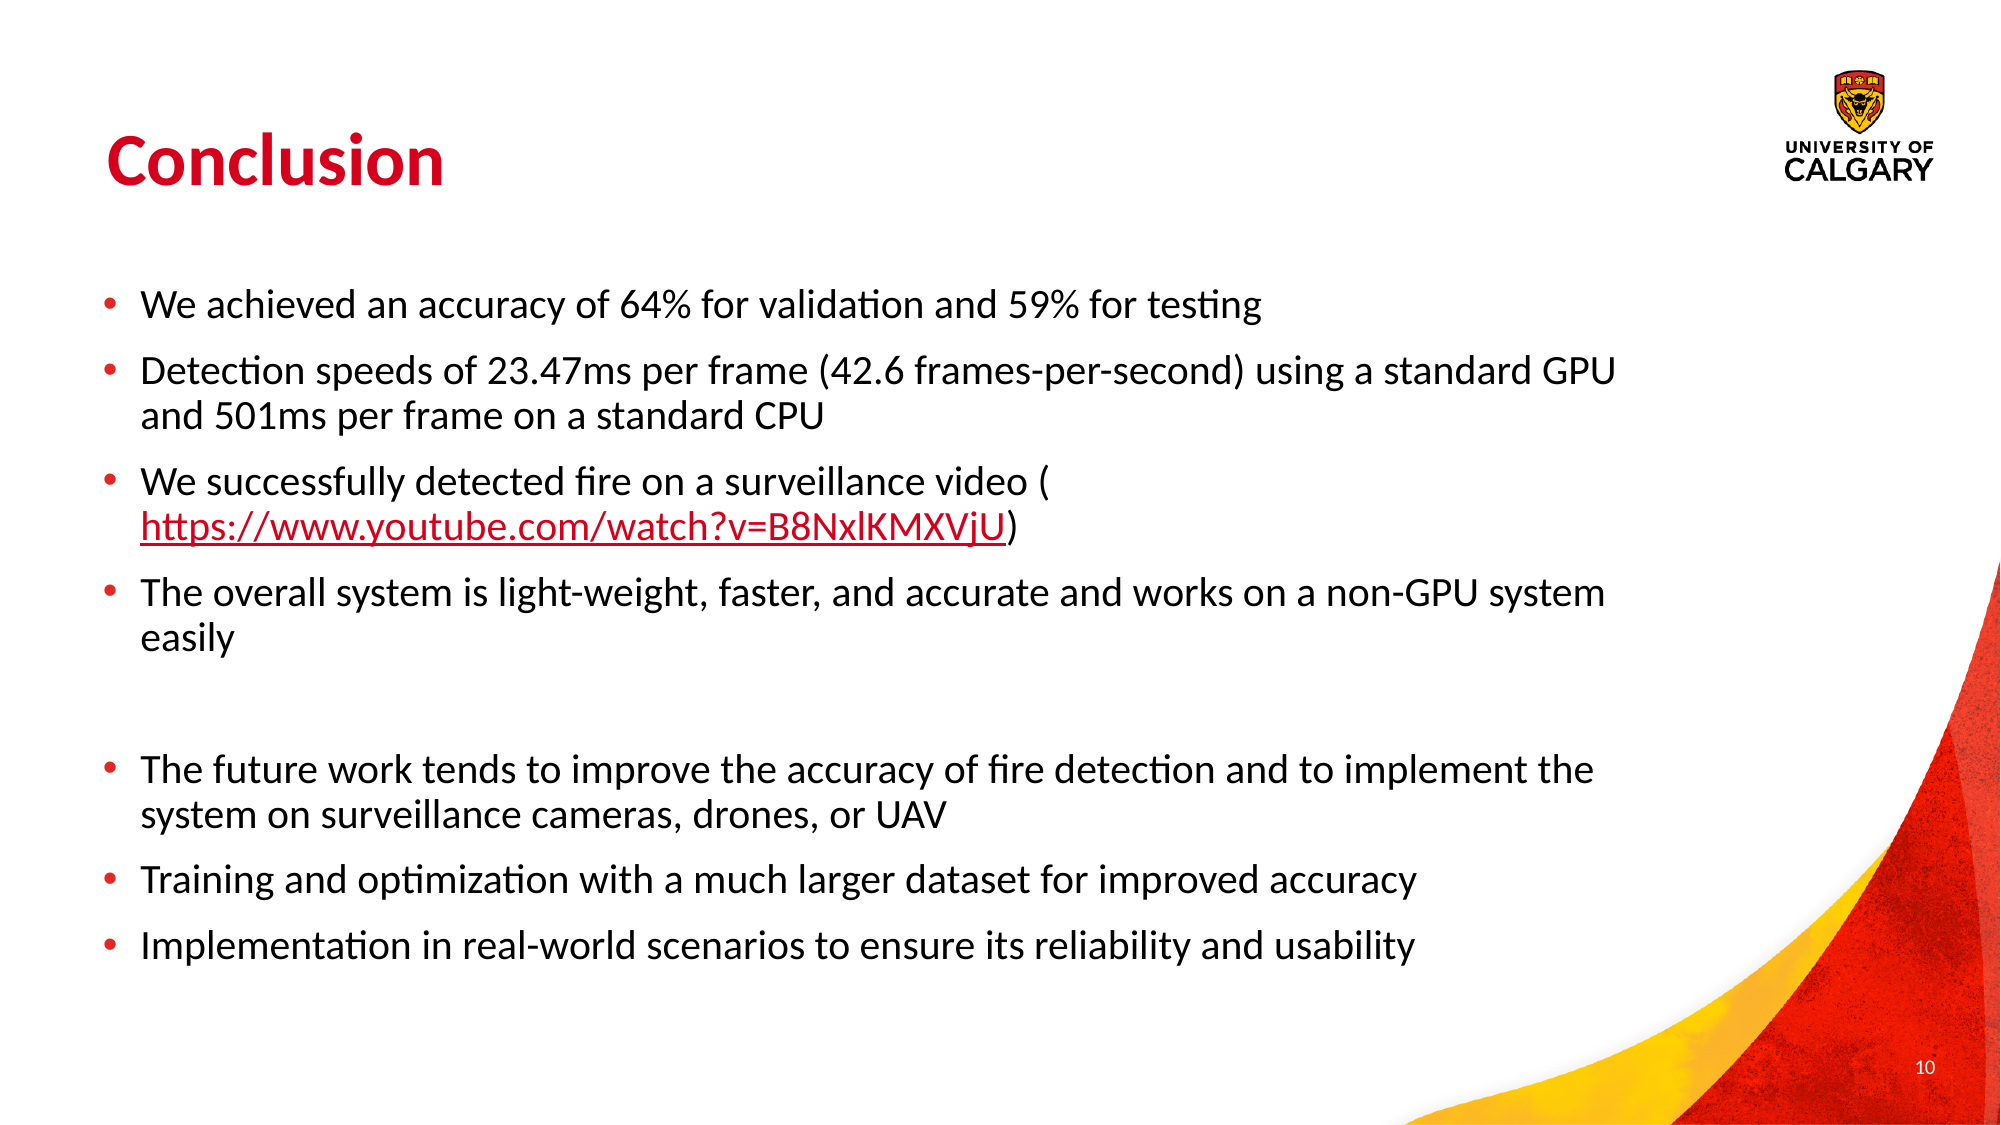

# Conclusion
We achieved an accuracy of 64% for validation and 59% for testing
Detection speeds of 23.47ms per frame (42.6 frames-per-second) using a standard GPU and 501ms per frame on a standard CPU
We successfully detected fire on a surveillance video (https://www.youtube.com/watch?v=B8NxlKMXVjU)
The overall system is light-weight, faster, and accurate and works on a non-GPU system easily

The future work tends to improve the accuracy of fire detection and to implement the system on surveillance cameras, drones, or UAV
Training and optimization with a much larger dataset for improved accuracy
Implementation in real-world scenarios to ensure its reliability and usability
10